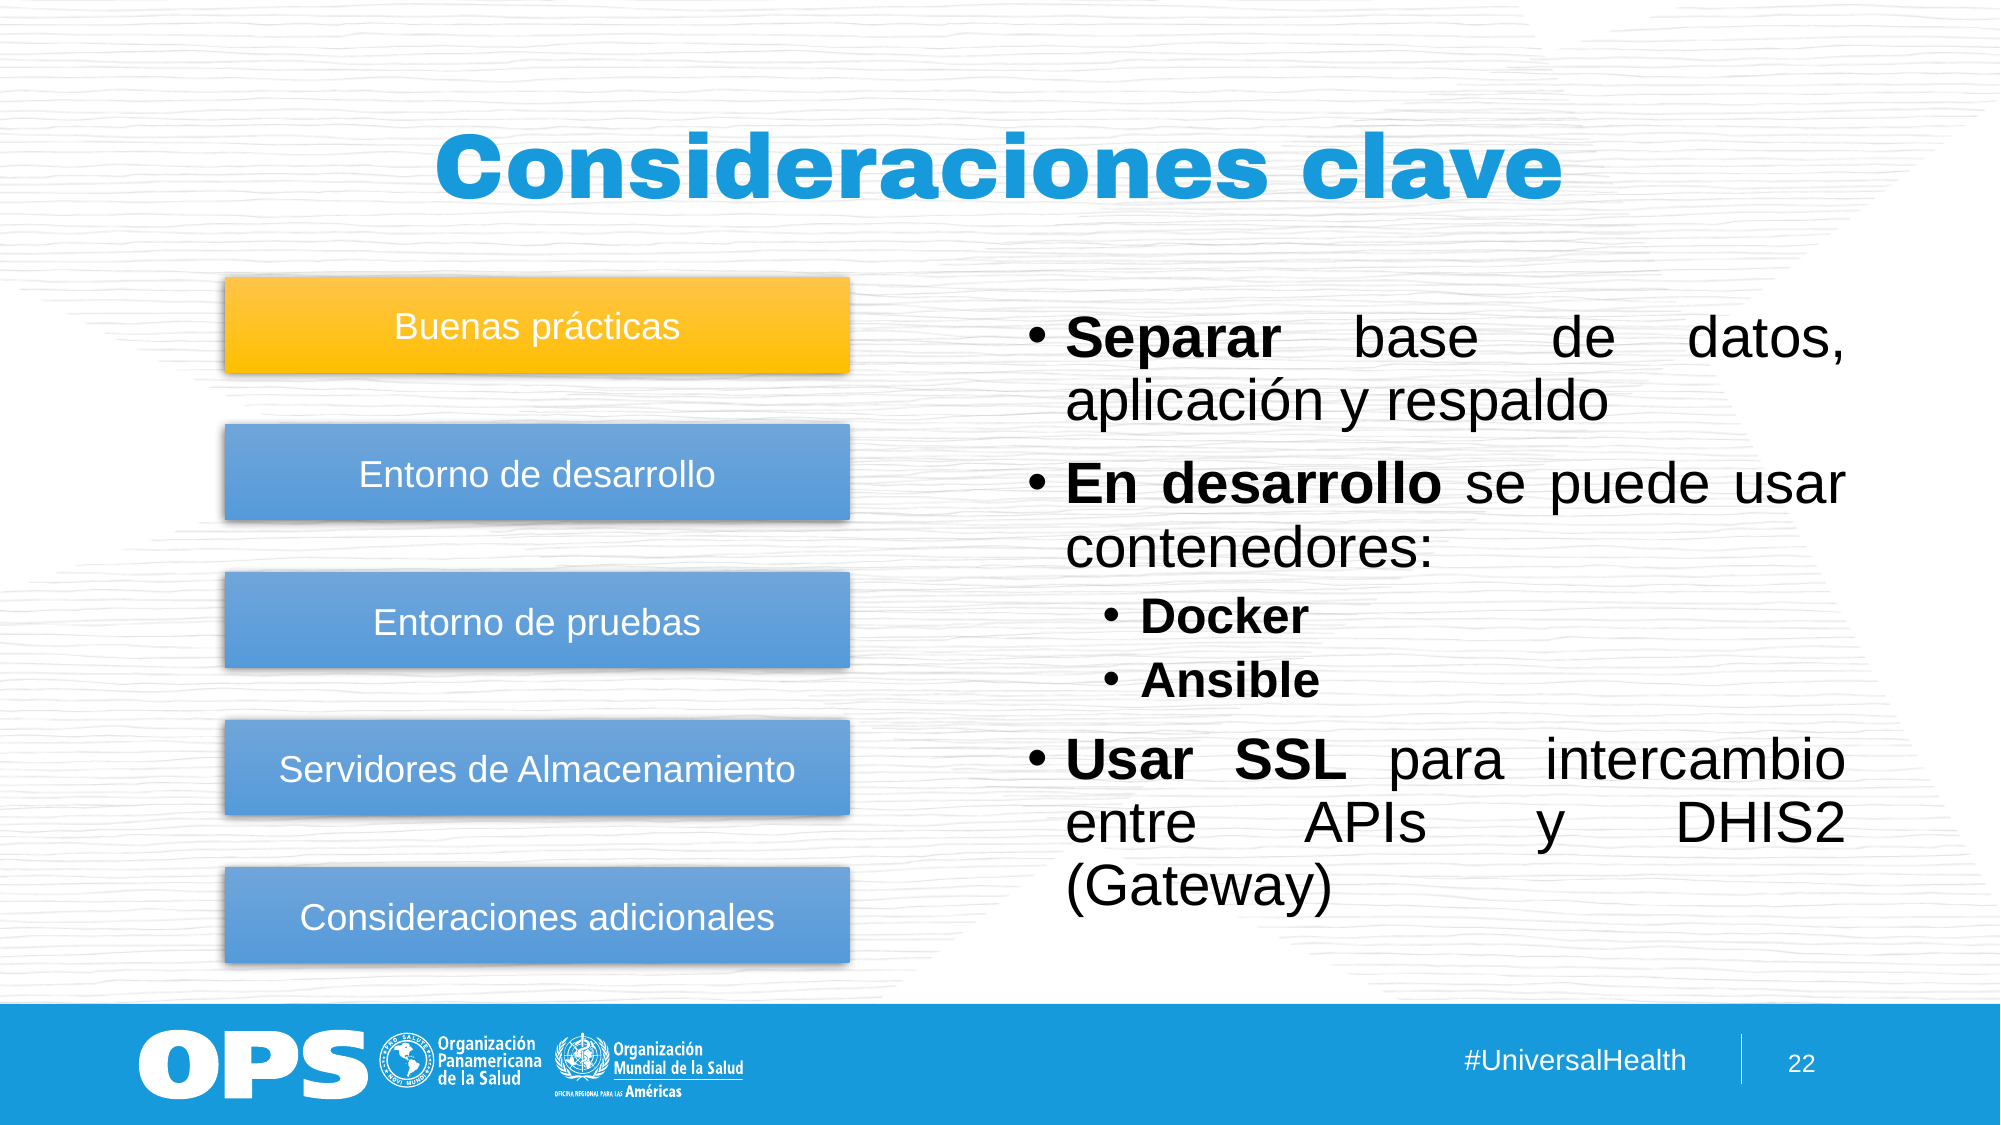

# Consideraciones clave
Buenas prácticas
Separar base de datos, aplicación y respaldo
En desarrollo se puede usar contenedores:
Docker
Ansible
Usar SSL para intercambio entre APIs y DHIS2 (Gateway)
Entorno de desarrollo
Entorno de pruebas
Servidores de Almacenamiento
Consideraciones adicionales
22